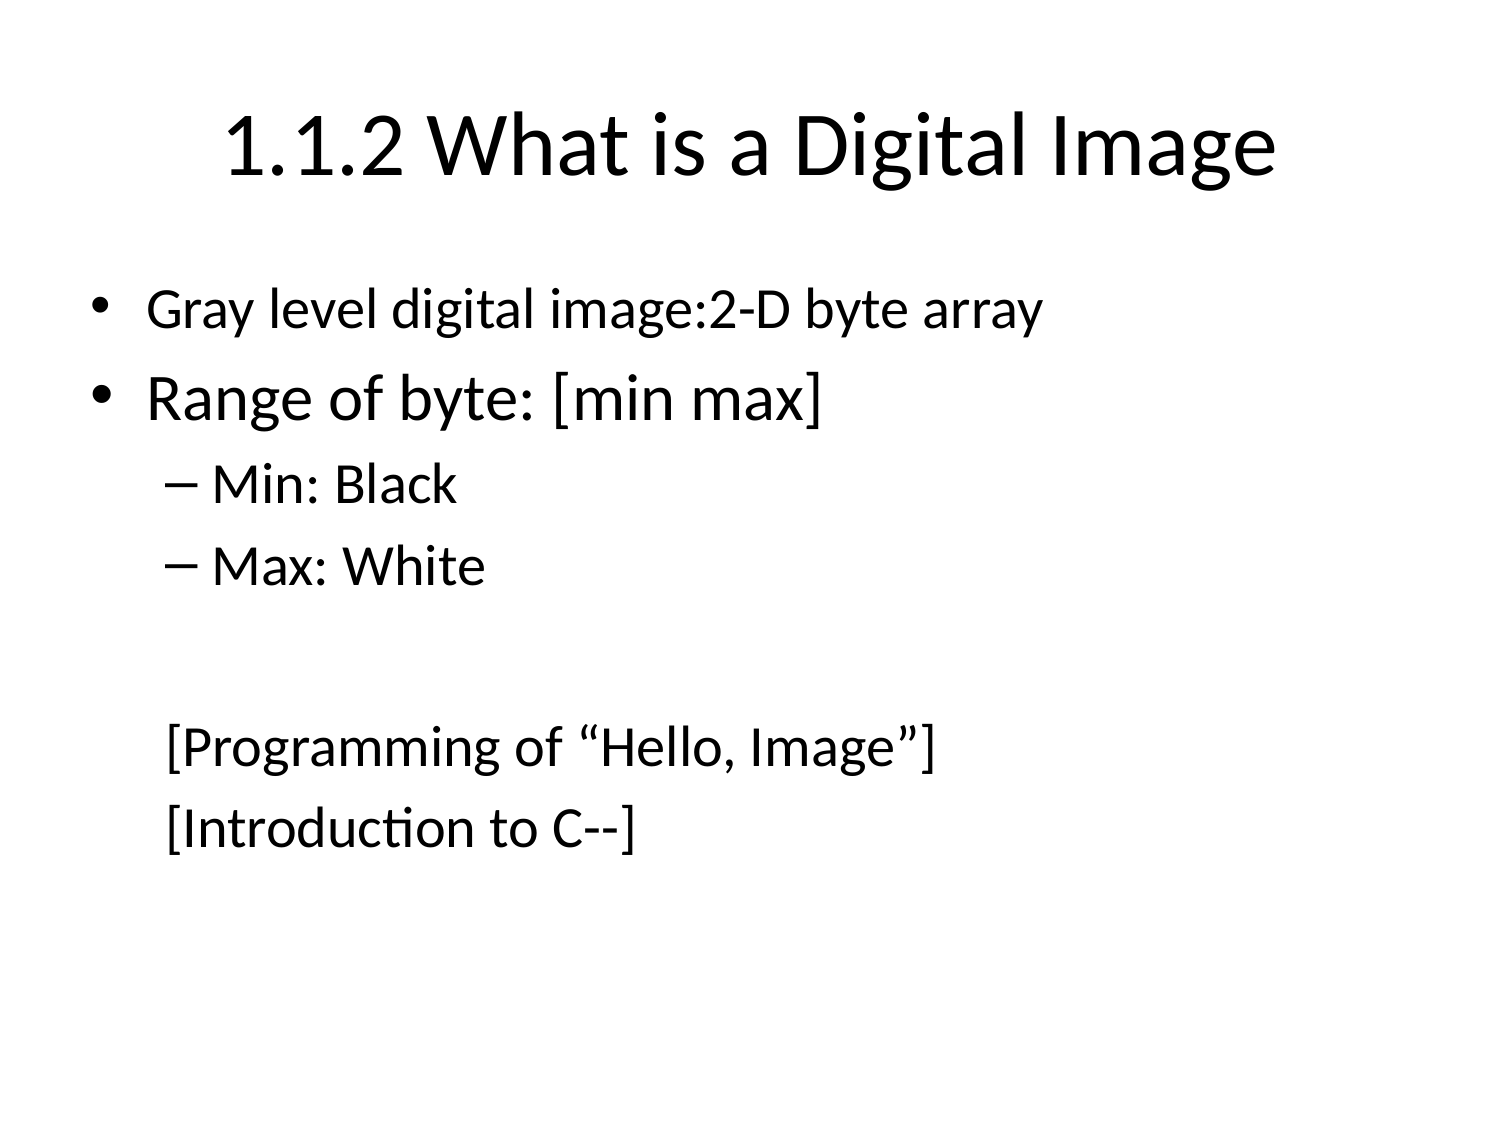

# 1.1.2 What is a Digital Image
Gray level digital image:2-D byte array
Range of byte: [min max]
Min: Black
Max: White

[Programming of “Hello, Image”]
[Introduction to C--]